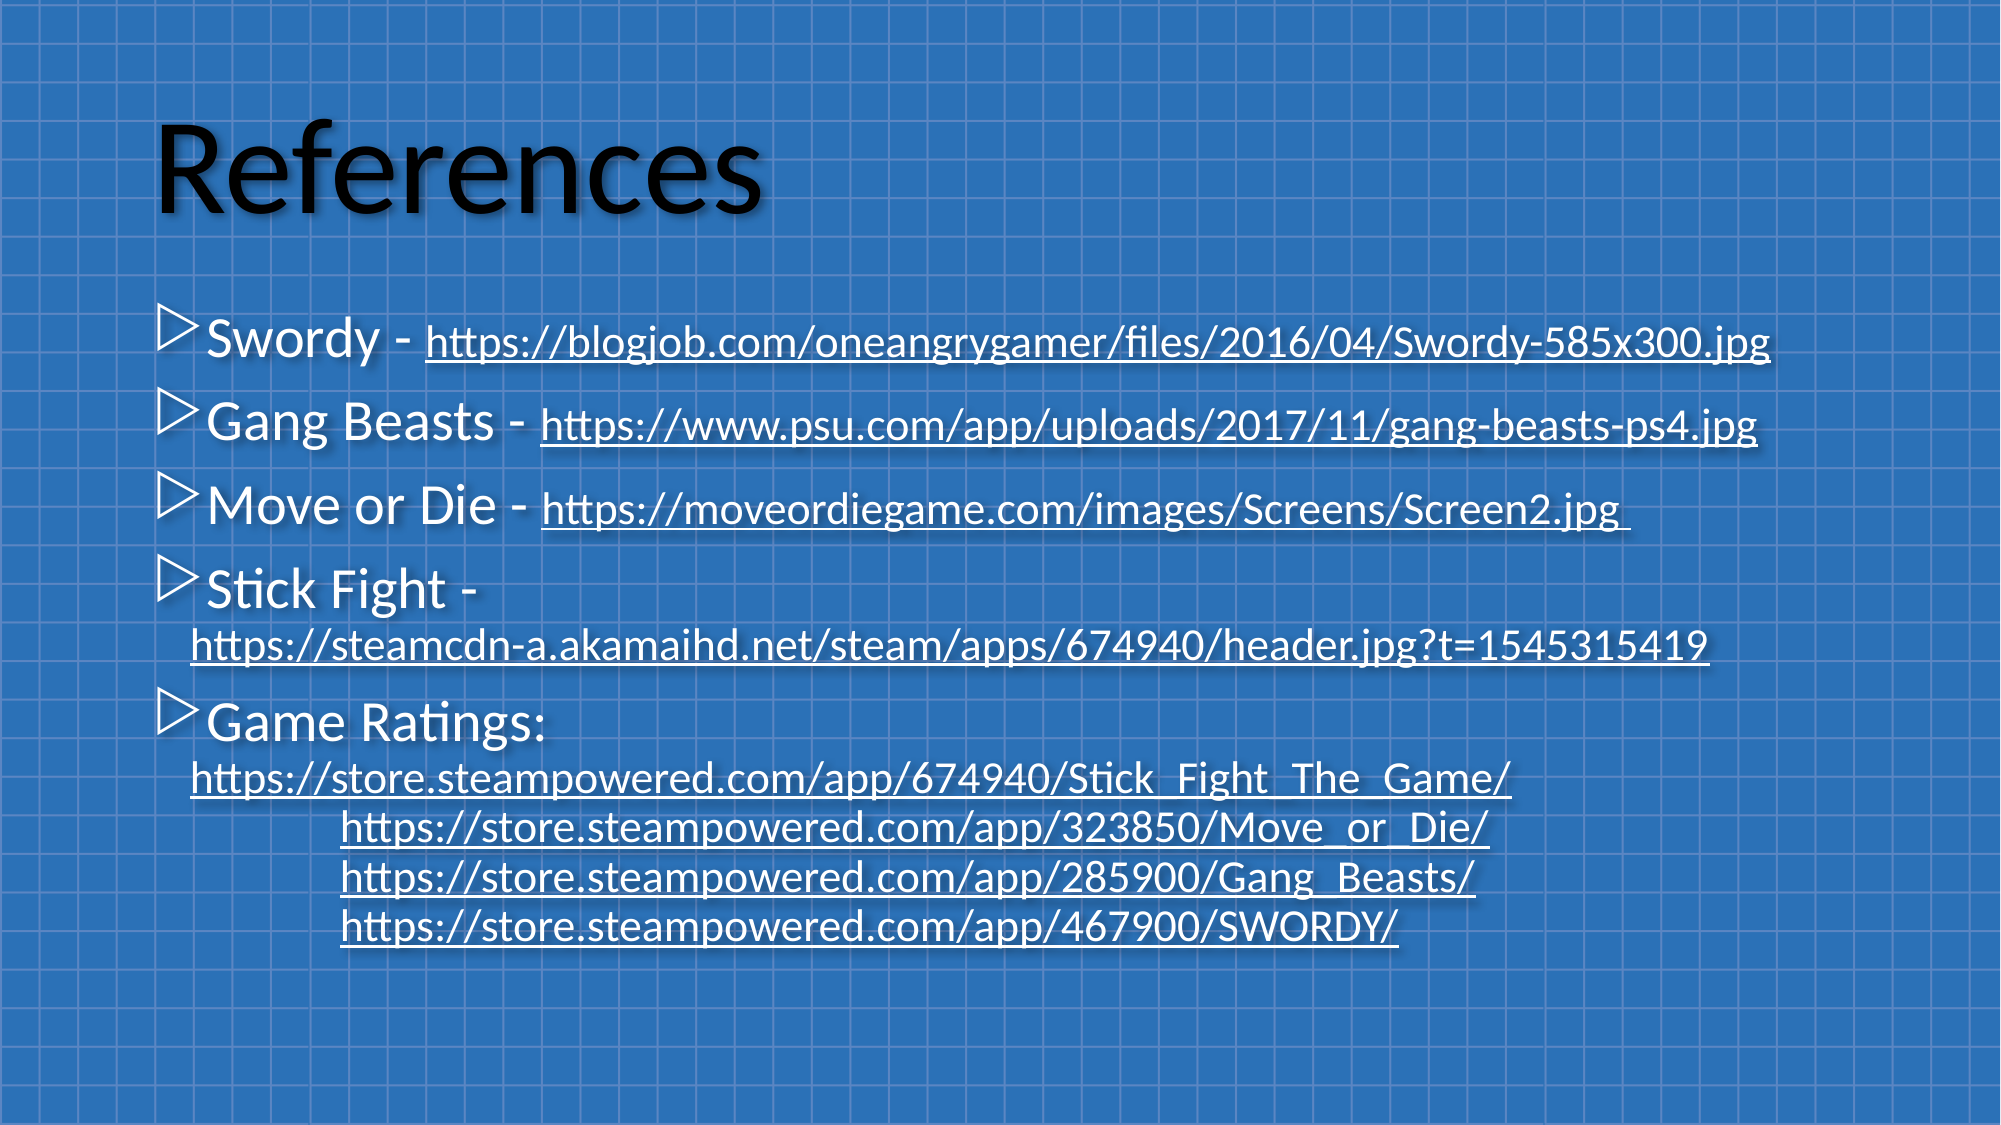

# References
Swordy - https://blogjob.com/oneangrygamer/files/2016/04/Swordy-585x300.jpg
Gang Beasts - https://www.psu.com/app/uploads/2017/11/gang-beasts-ps4.jpg
Move or Die - https://moveordiegame.com/images/Screens/Screen2.jpg
Stick Fight - https://steamcdn-a.akamaihd.net/steam/apps/674940/header.jpg?t=1545315419
Game Ratings:		https://store.steampowered.com/app/674940/Stick_Fight_The_Game/
	https://store.steampowered.com/app/323850/Move_or_Die/
	https://store.steampowered.com/app/285900/Gang_Beasts/
	https://store.steampowered.com/app/467900/SWORDY/